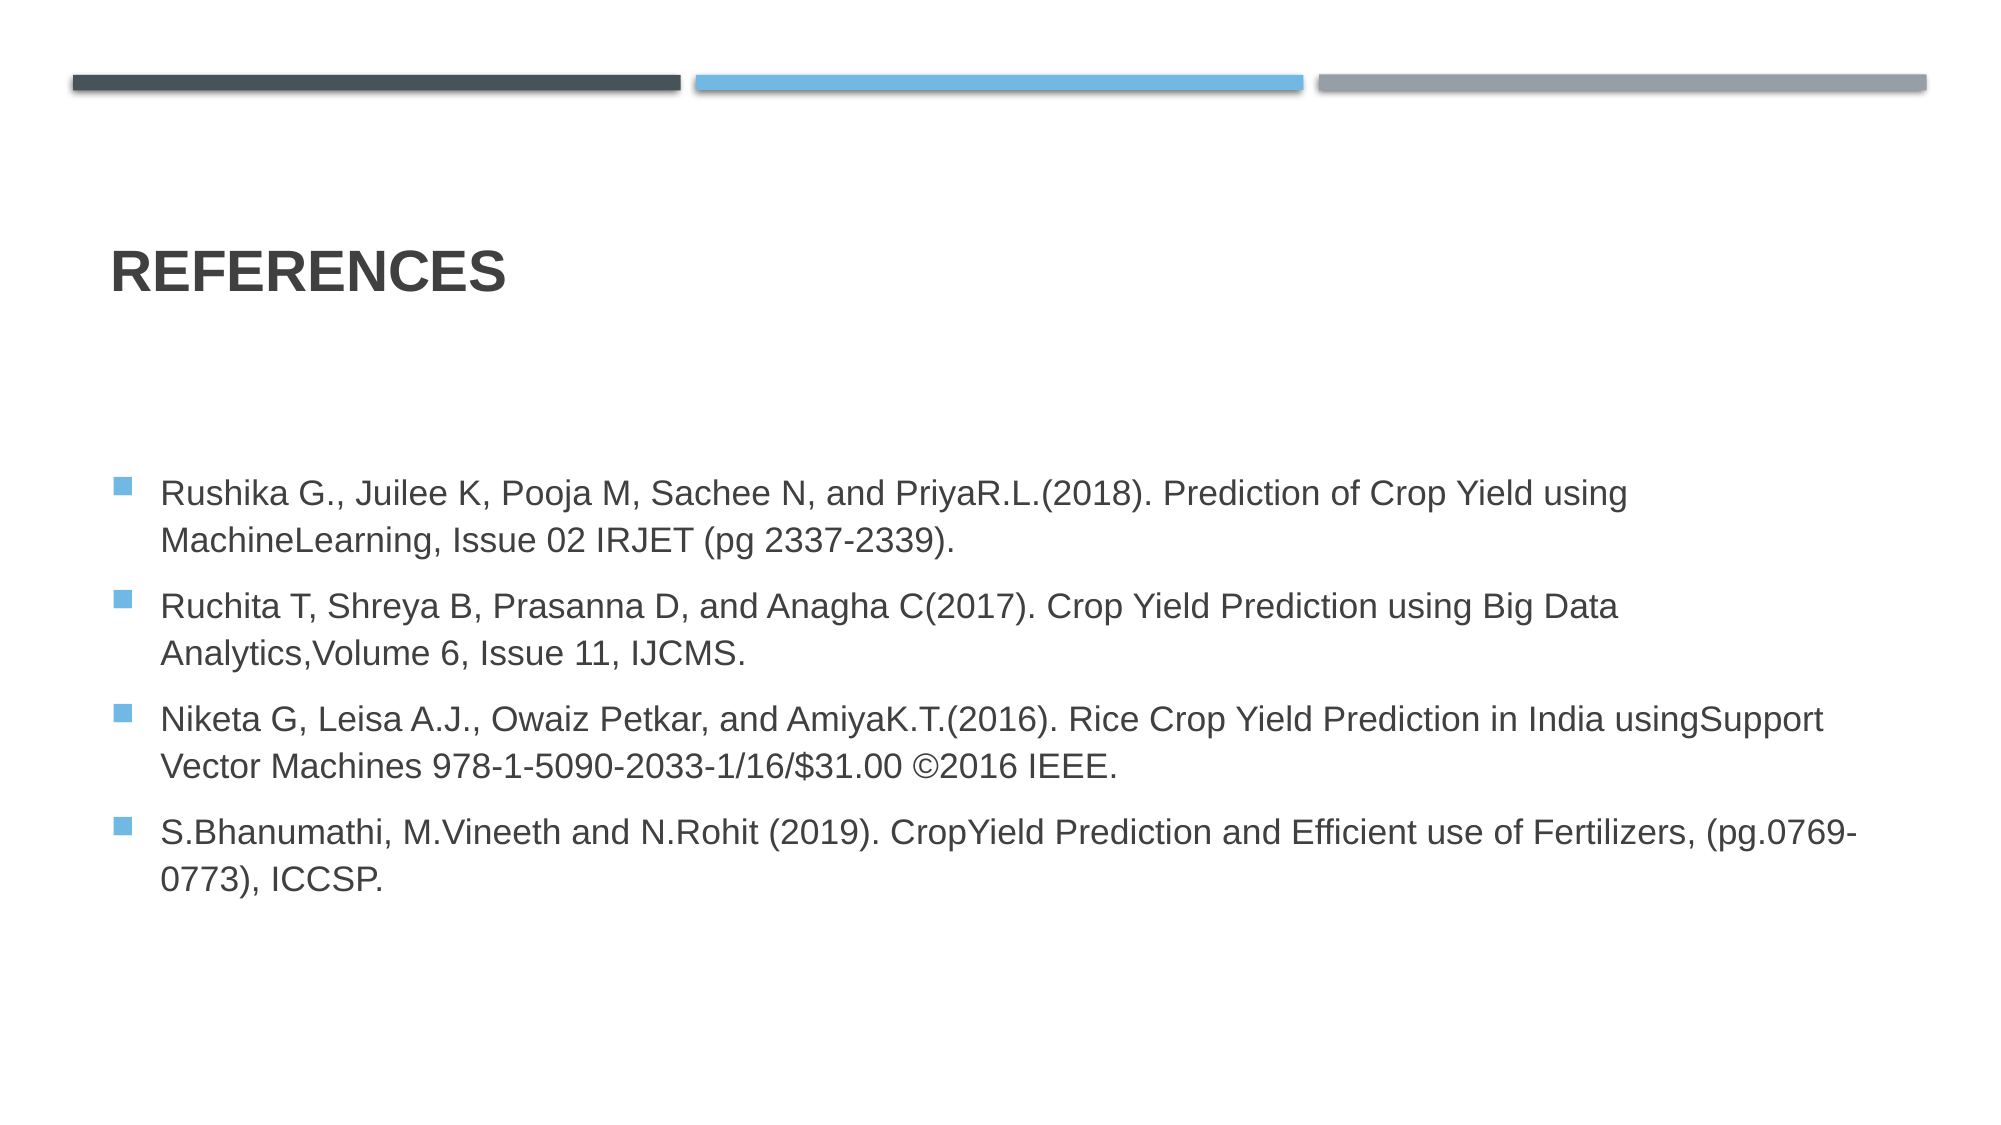

# references
Rushika G., Juilee K, Pooja M, Sachee N, and PriyaR.L.(2018). Prediction of Crop Yield using MachineLearning, Issue 02 IRJET (pg 2337-2339).
Ruchita T, Shreya B, Prasanna D, and Anagha C(2017). Crop Yield Prediction using Big Data Analytics,Volume 6, Issue 11, IJCMS.
Niketa G, Leisa A.J., Owaiz Petkar, and AmiyaK.T.(2016). Rice Crop Yield Prediction in India usingSupport Vector Machines 978-1-5090-2033-1/16/$31.00 ©2016 IEEE.
S.Bhanumathi, M.Vineeth and N.Rohit (2019). CropYield Prediction and Efficient use of Fertilizers, (pg.0769-0773), ICCSP.